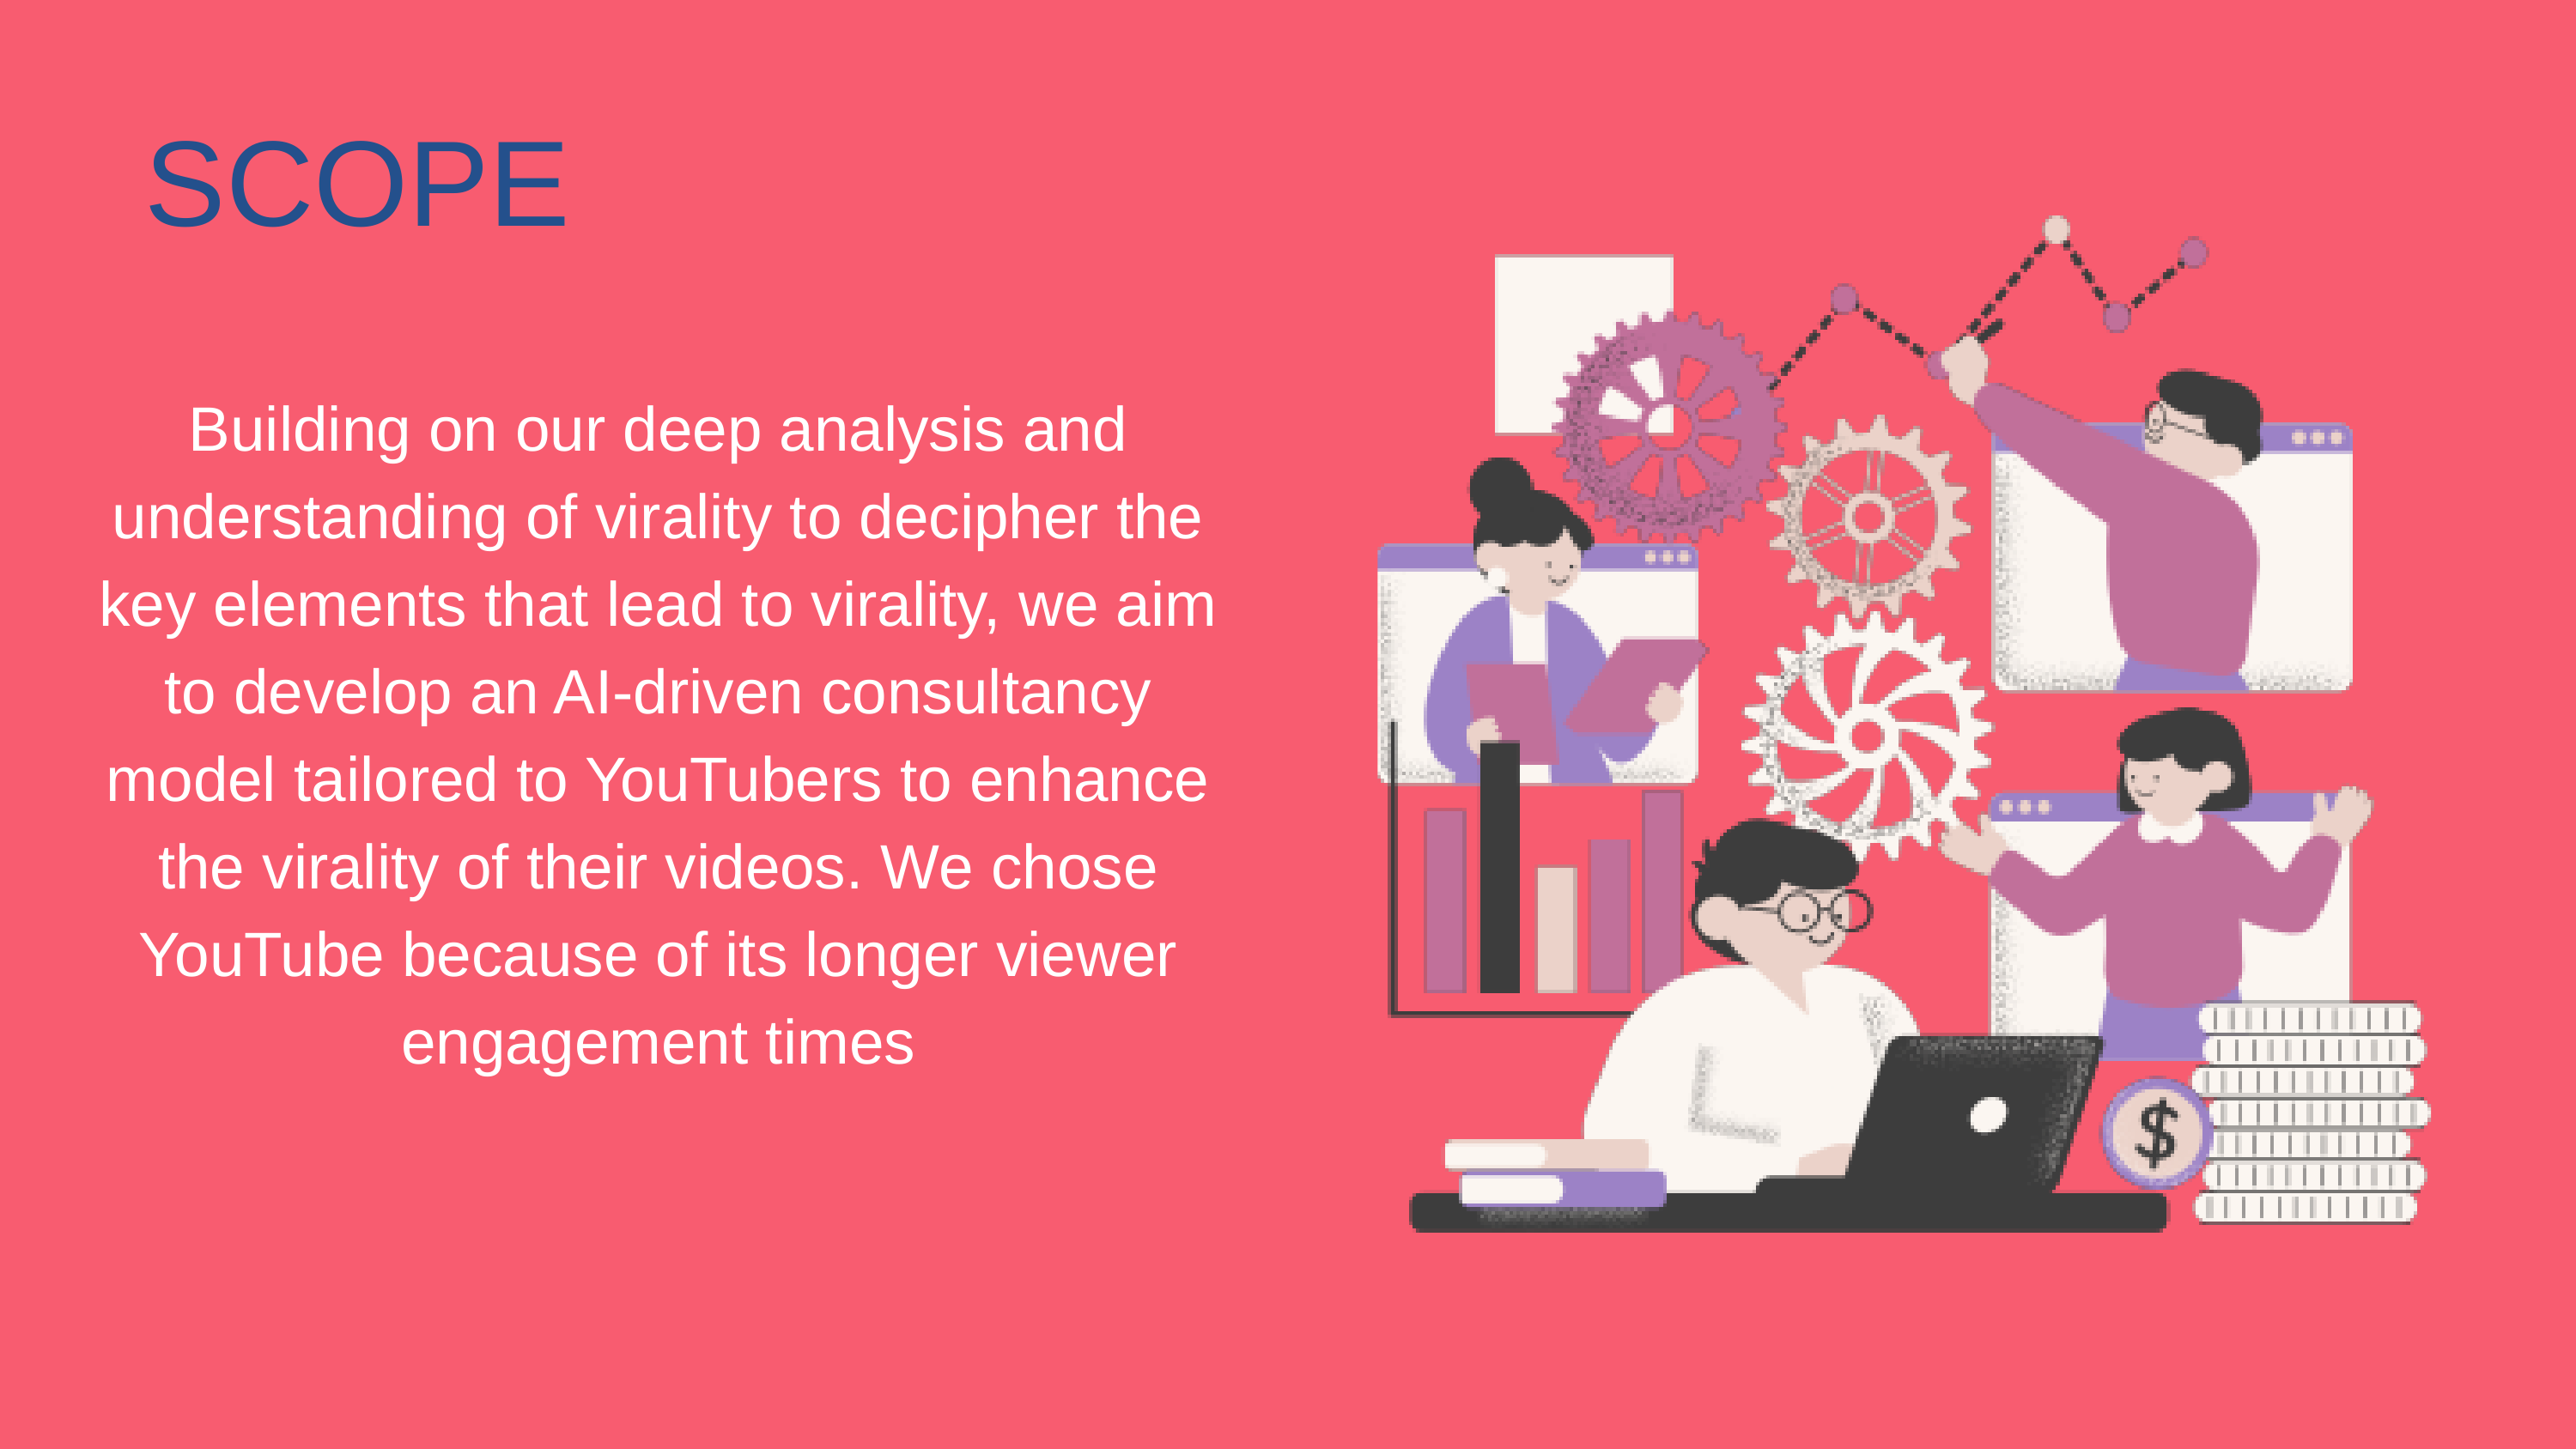

SCOPE

Building on our deep analysis and understanding of virality to decipher the key elements that lead to virality, we aim to develop an AI-driven consultancy model tailored to YouTubers to enhance the virality of their videos. We chose YouTube because of its longer viewer engagement times